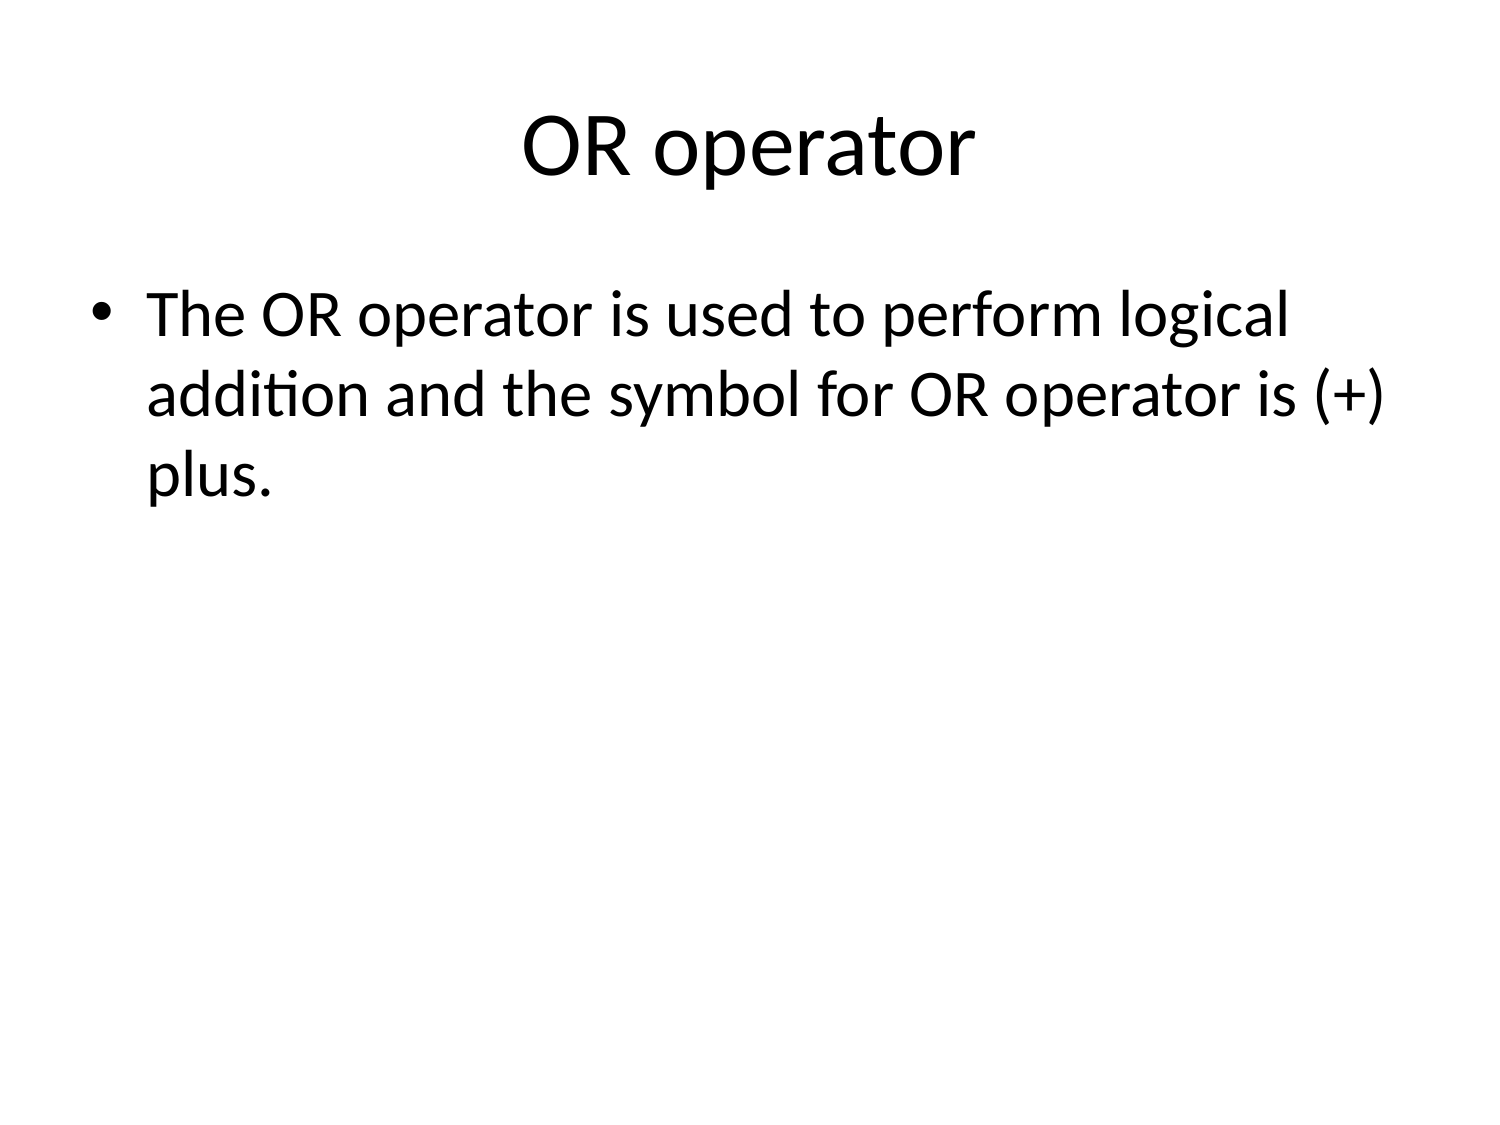

# OR operator
The OR operator is used to perform logical addition and the symbol for OR operator is (+) plus.